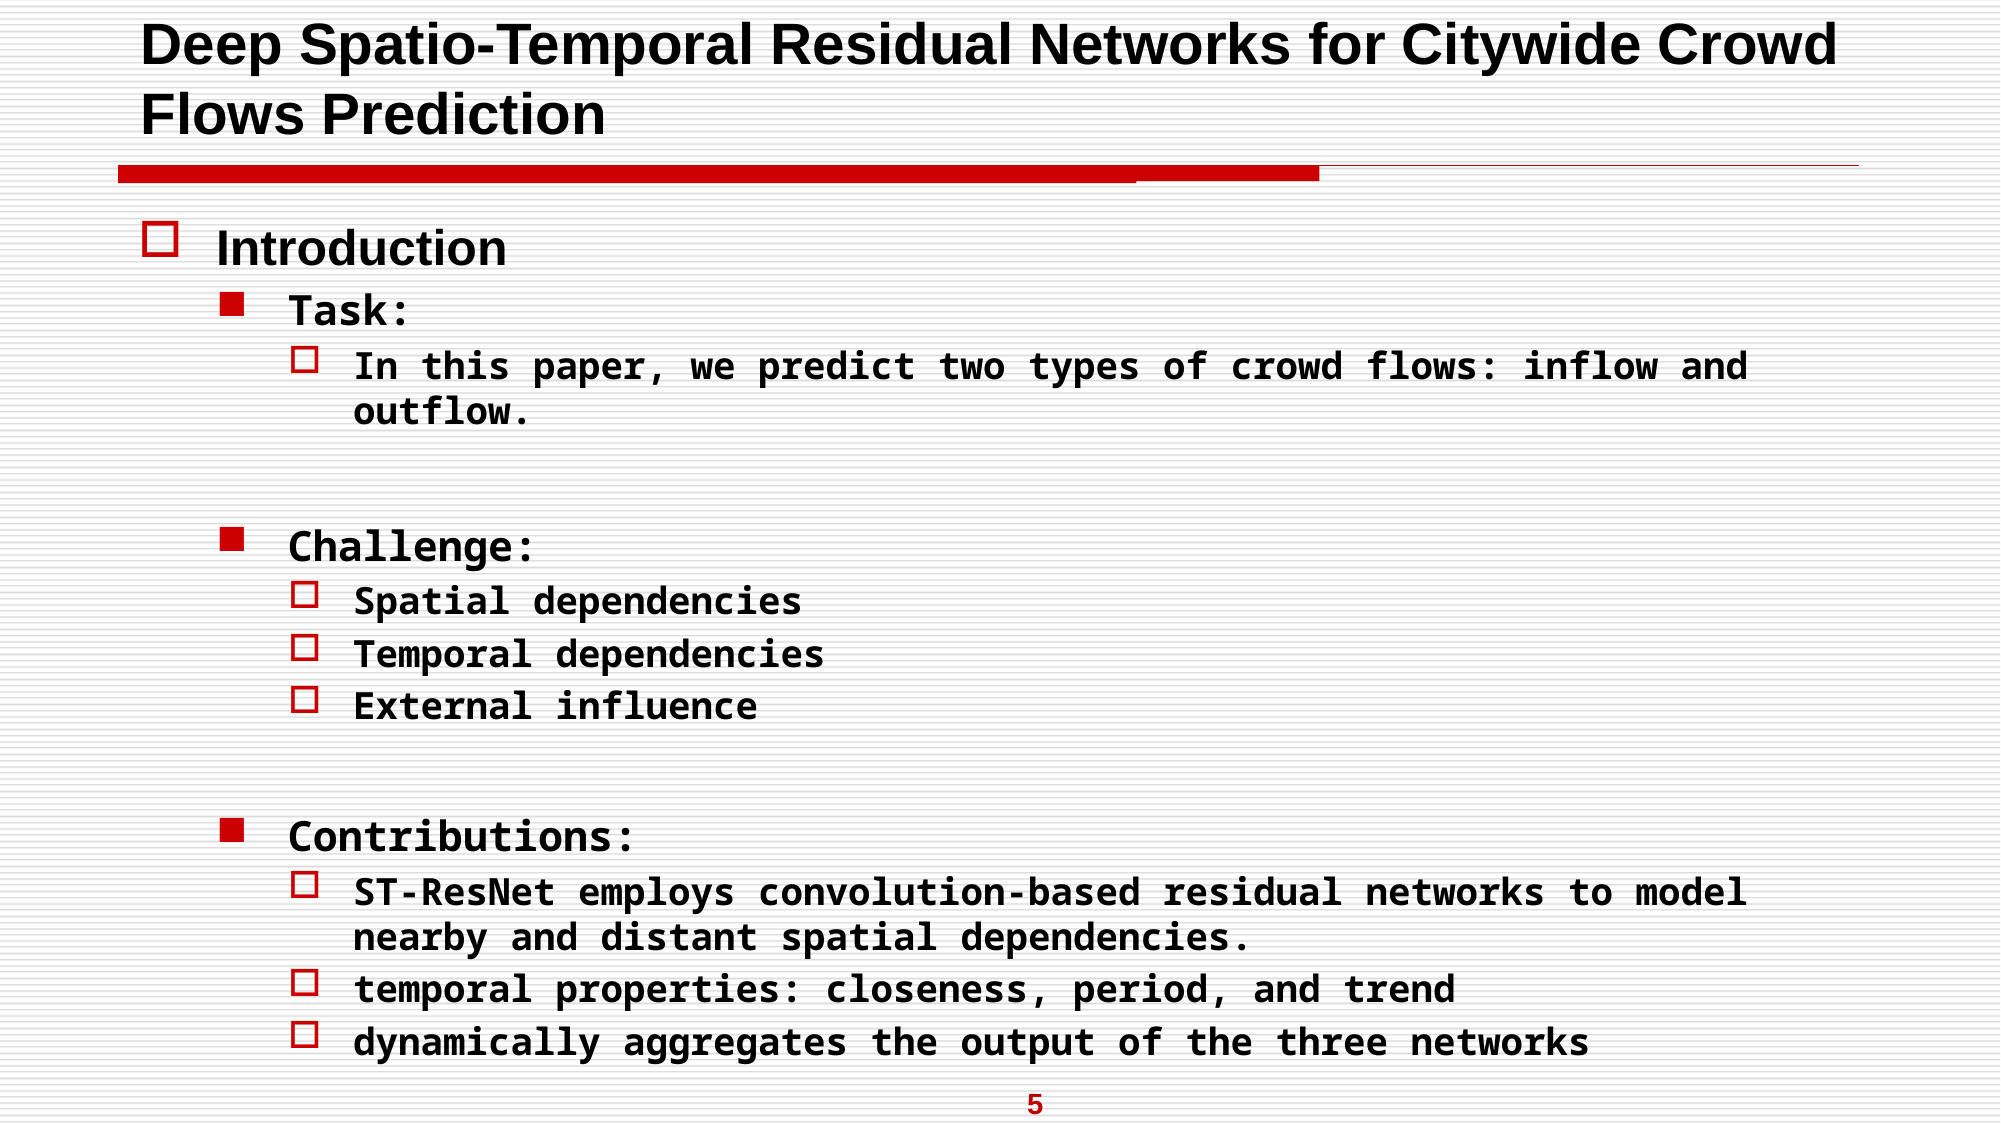

# Deep Spatio-Temporal Residual Networks for Citywide Crowd Flows Prediction
Introduction
Task:
In this paper, we predict two types of crowd flows: inflow and outflow.

Challenge:
Spatial dependencies
Temporal dependencies
External influence

Contributions:
ST-ResNet employs convolution-based residual networks to model nearby and distant spatial dependencies.
temporal properties: closeness, period, and trend
dynamically aggregates the output of the three networks

5